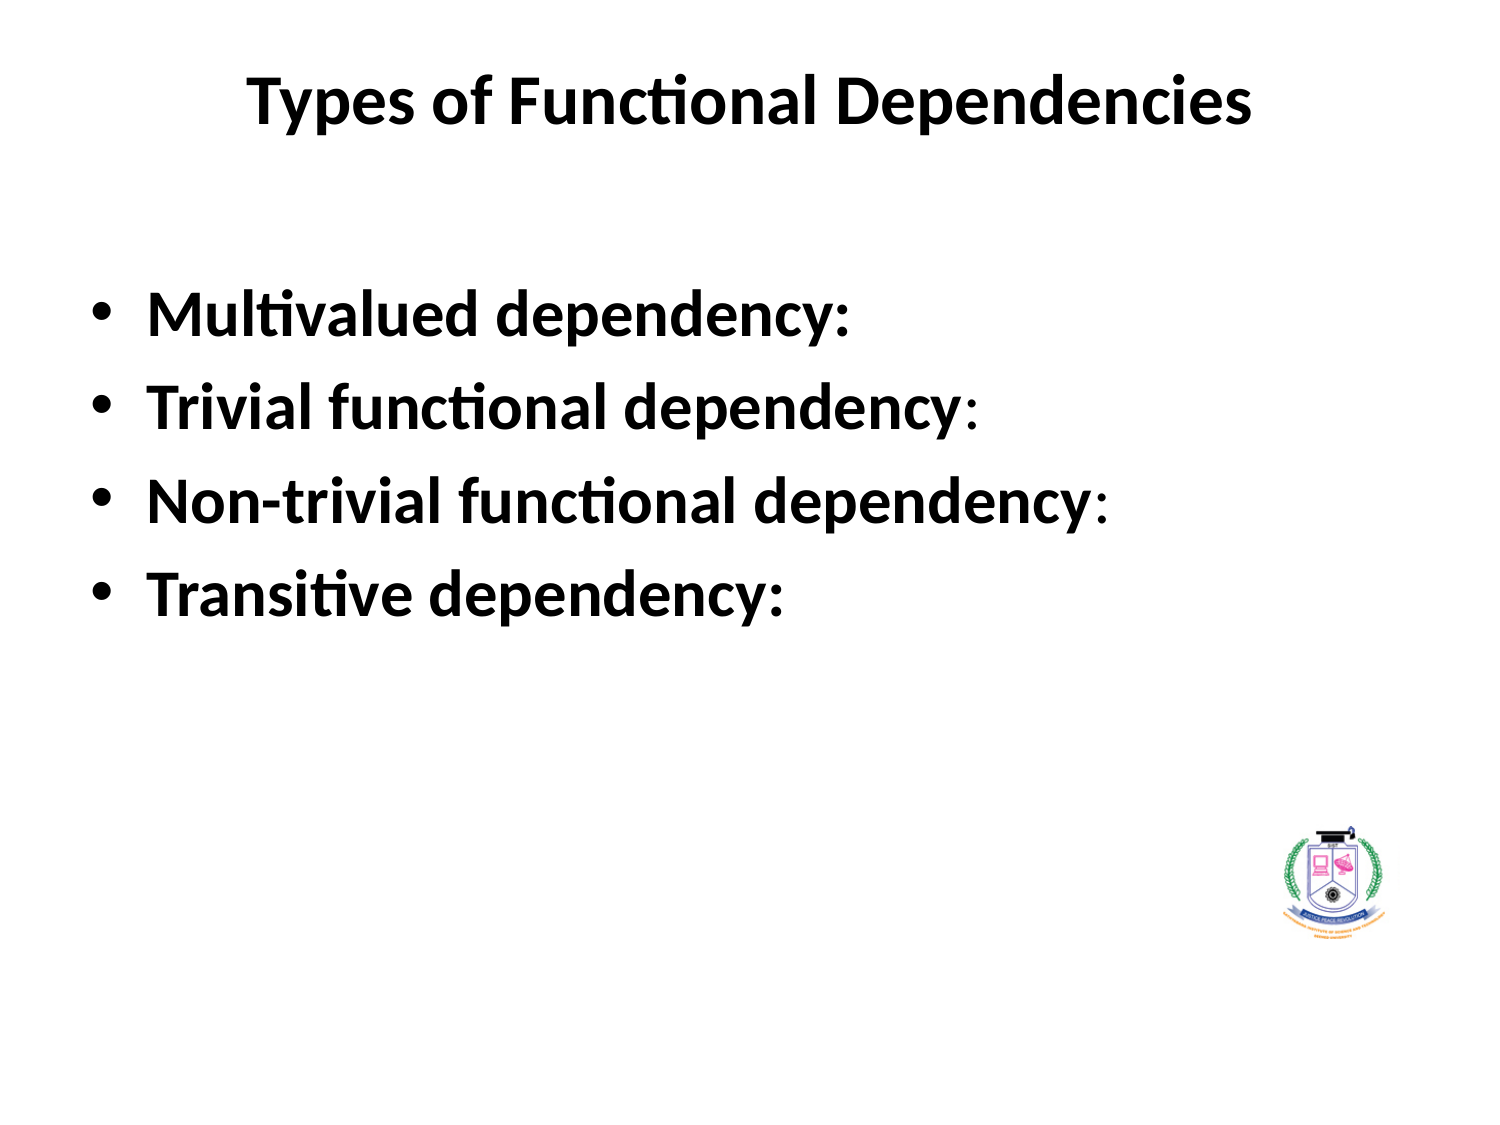

# Types of Functional Dependencies
Multivalued dependency:
Trivial functional dependency:
Non-trivial functional dependency:
Transitive dependency: